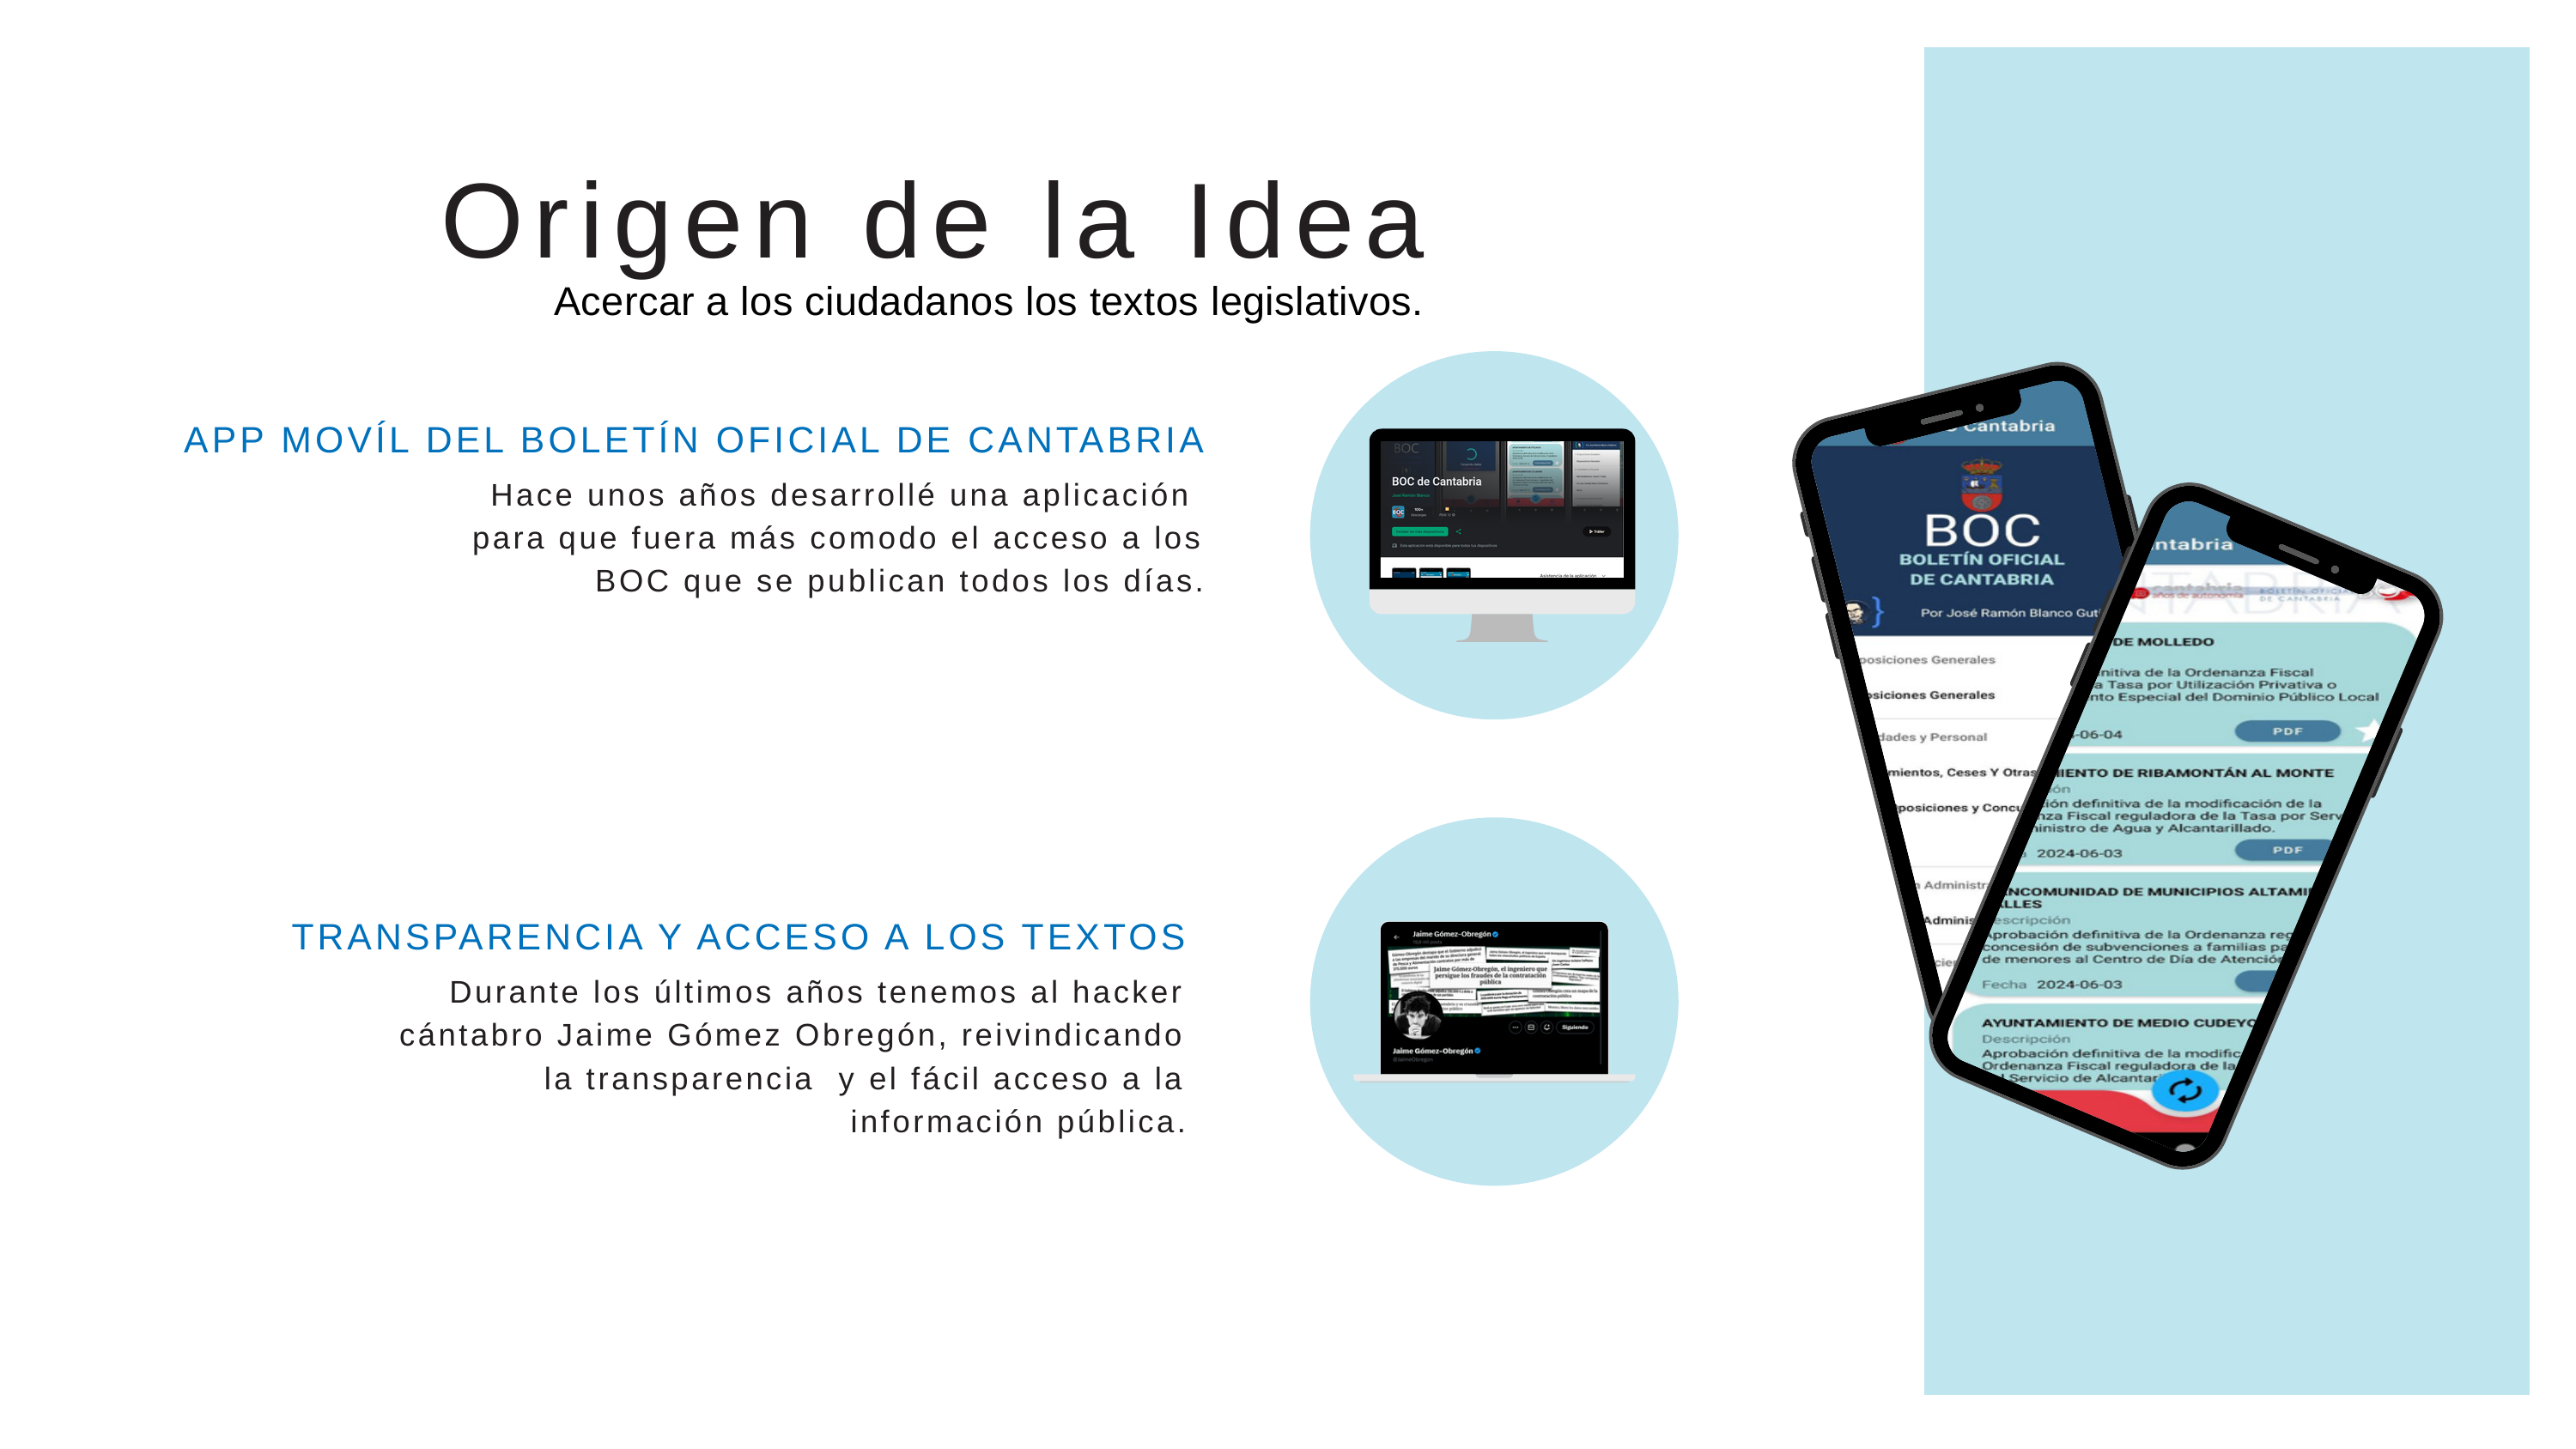

Origen de la Idea
Acercar a los ciudadanos los textos legislativos.

APP MOVÍL DEL BOLETÍN OFICIAL DE CANTABRIA

Hace unos años desarrollé una aplicación  para que fuera más comodo el acceso a los BOC que se publican todos los días.

TRANSPARENCIA Y ACCESO A LOS TEXTOS

Durante los últimos años tenemos al hacker cántabro Jaime Gómez Obregón, reivindicando la transparencia  y el fácil acceso a la información pública.